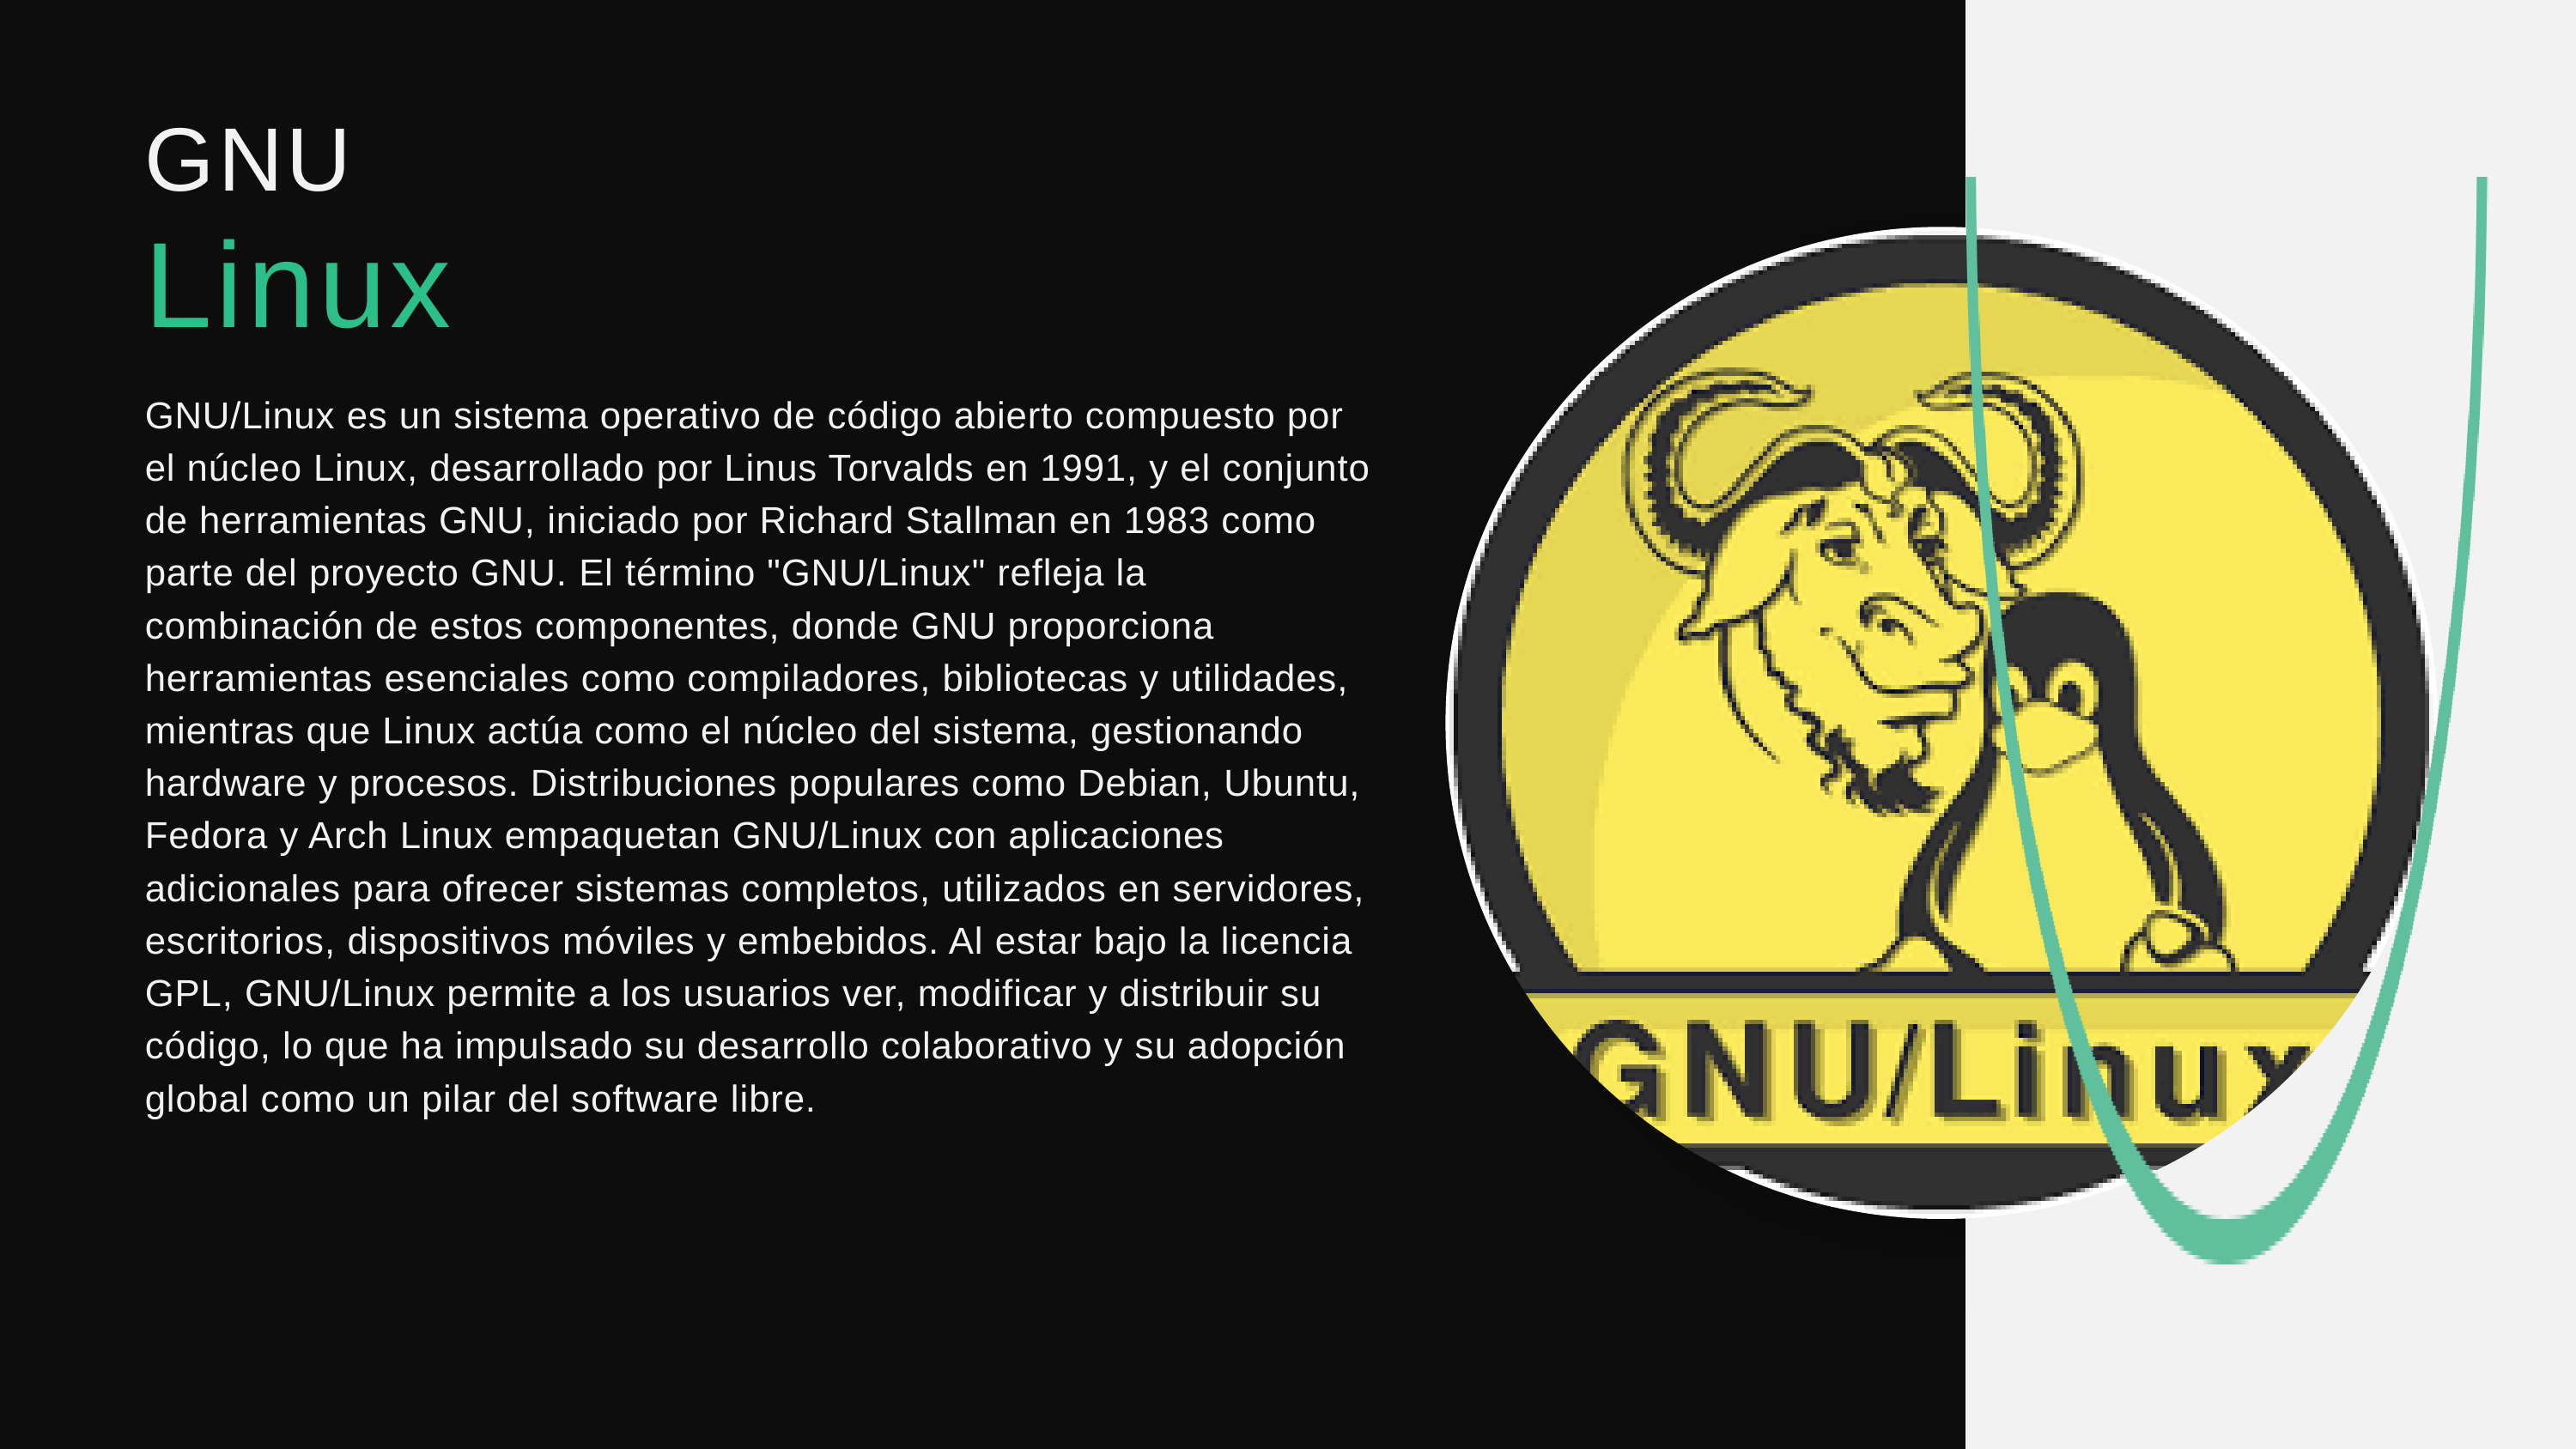

GNU

Linux

GNU/Linux es un sistema operativo de código abierto compuesto por el núcleo Linux, desarrollado por Linus Torvalds en 1991, y el conjunto de herramientas GNU, iniciado por Richard Stallman en 1983 como parte del proyecto GNU. El término "GNU/Linux" refleja la combinación de estos componentes, donde GNU proporciona herramientas esenciales como compiladores, bibliotecas y utilidades, mientras que Linux actúa como el núcleo del sistema, gestionando hardware y procesos. Distribuciones populares como Debian, Ubuntu, Fedora y Arch Linux empaquetan GNU/Linux con aplicaciones adicionales para ofrecer sistemas completos, utilizados en servidores, escritorios, dispositivos móviles y embebidos. Al estar bajo la licencia GPL, GNU/Linux permite a los usuarios ver, modificar y distribuir su código, lo que ha impulsado su desarrollo colaborativo y su adopción global como un pilar del software libre.